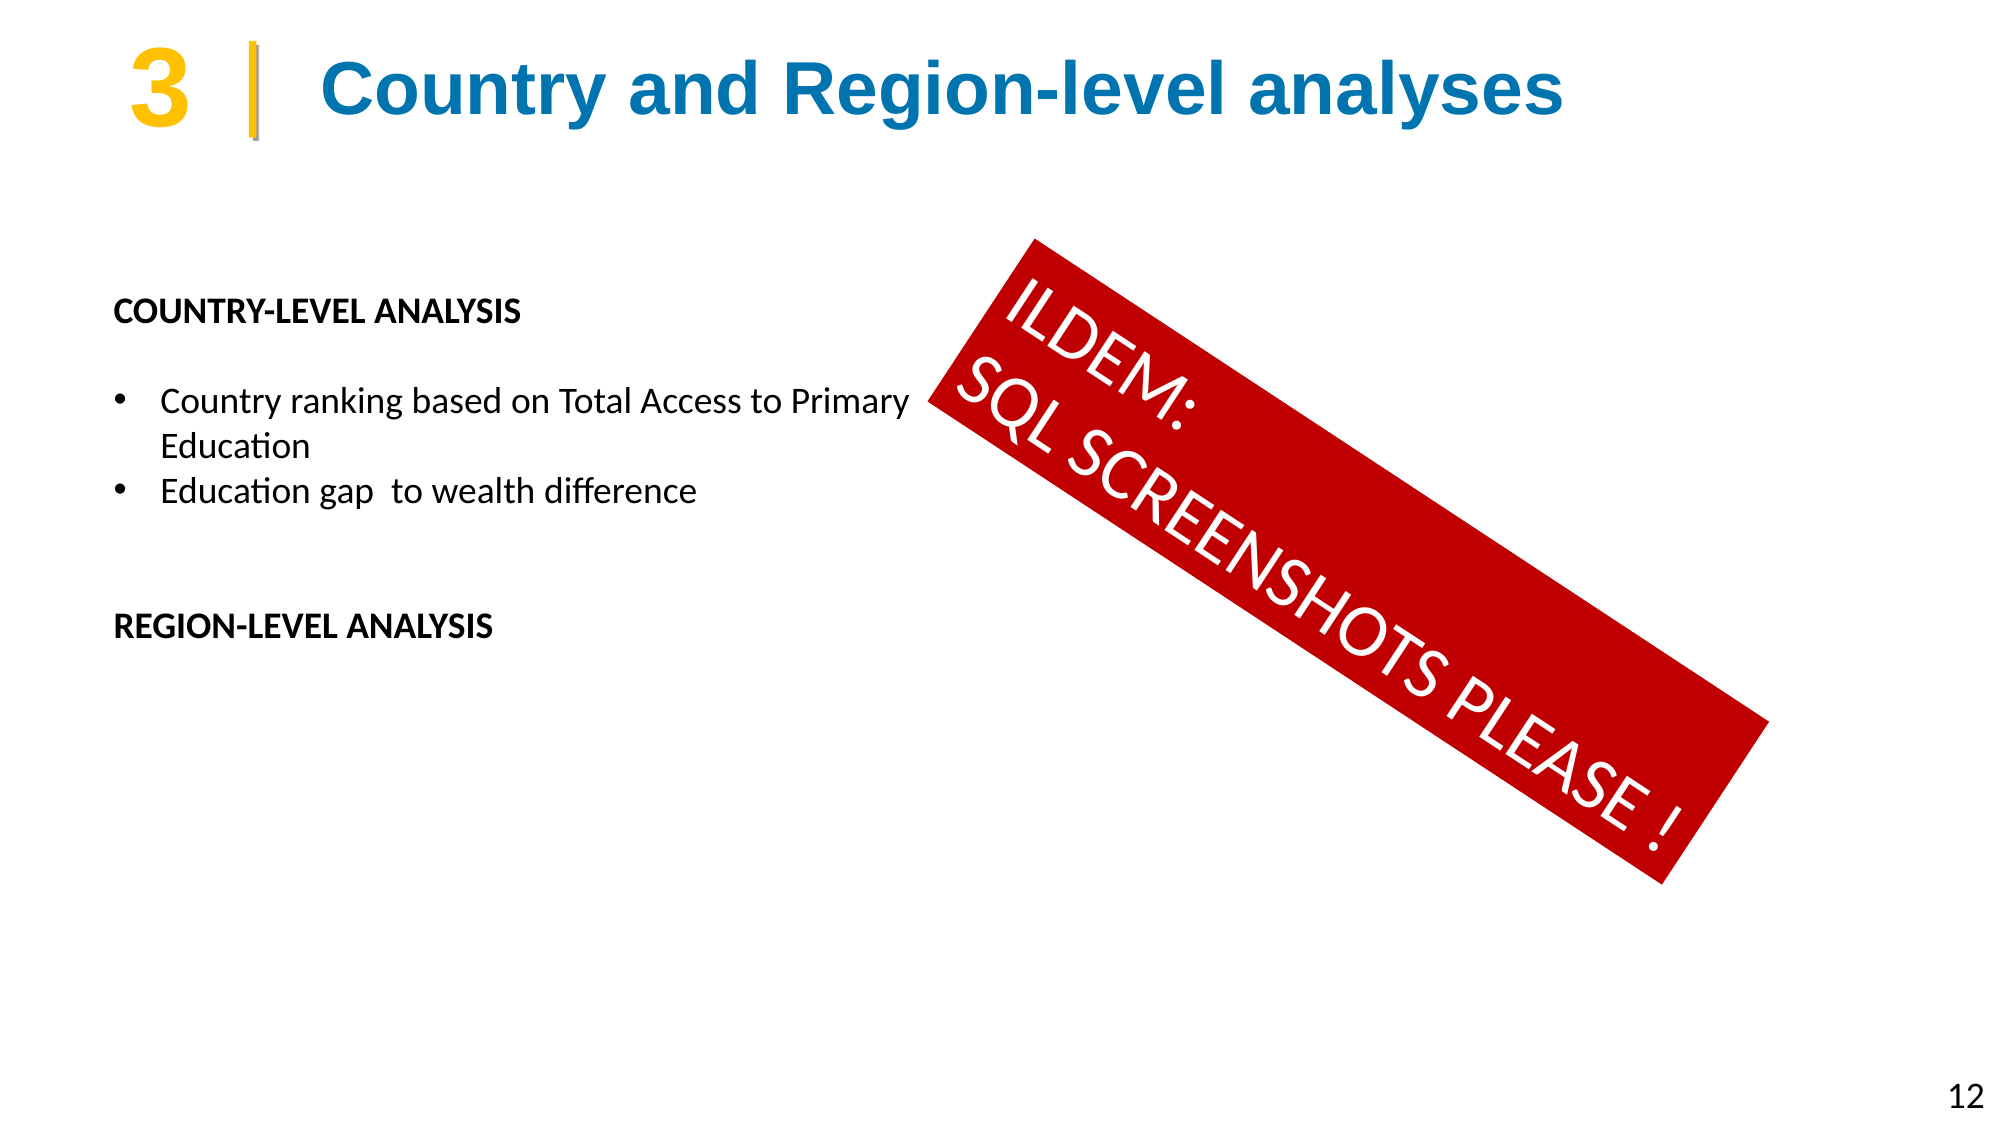

3

Country and Region-level analyses
COUNTRY-LEVEL ANALYSIS

Country ranking based on Total Access to Primary Education
Education gap  to wealth difference

REGION-LEVEL ANALYSIS

ILDEM:
SQL SCREENSHOTS PLEASE !
12